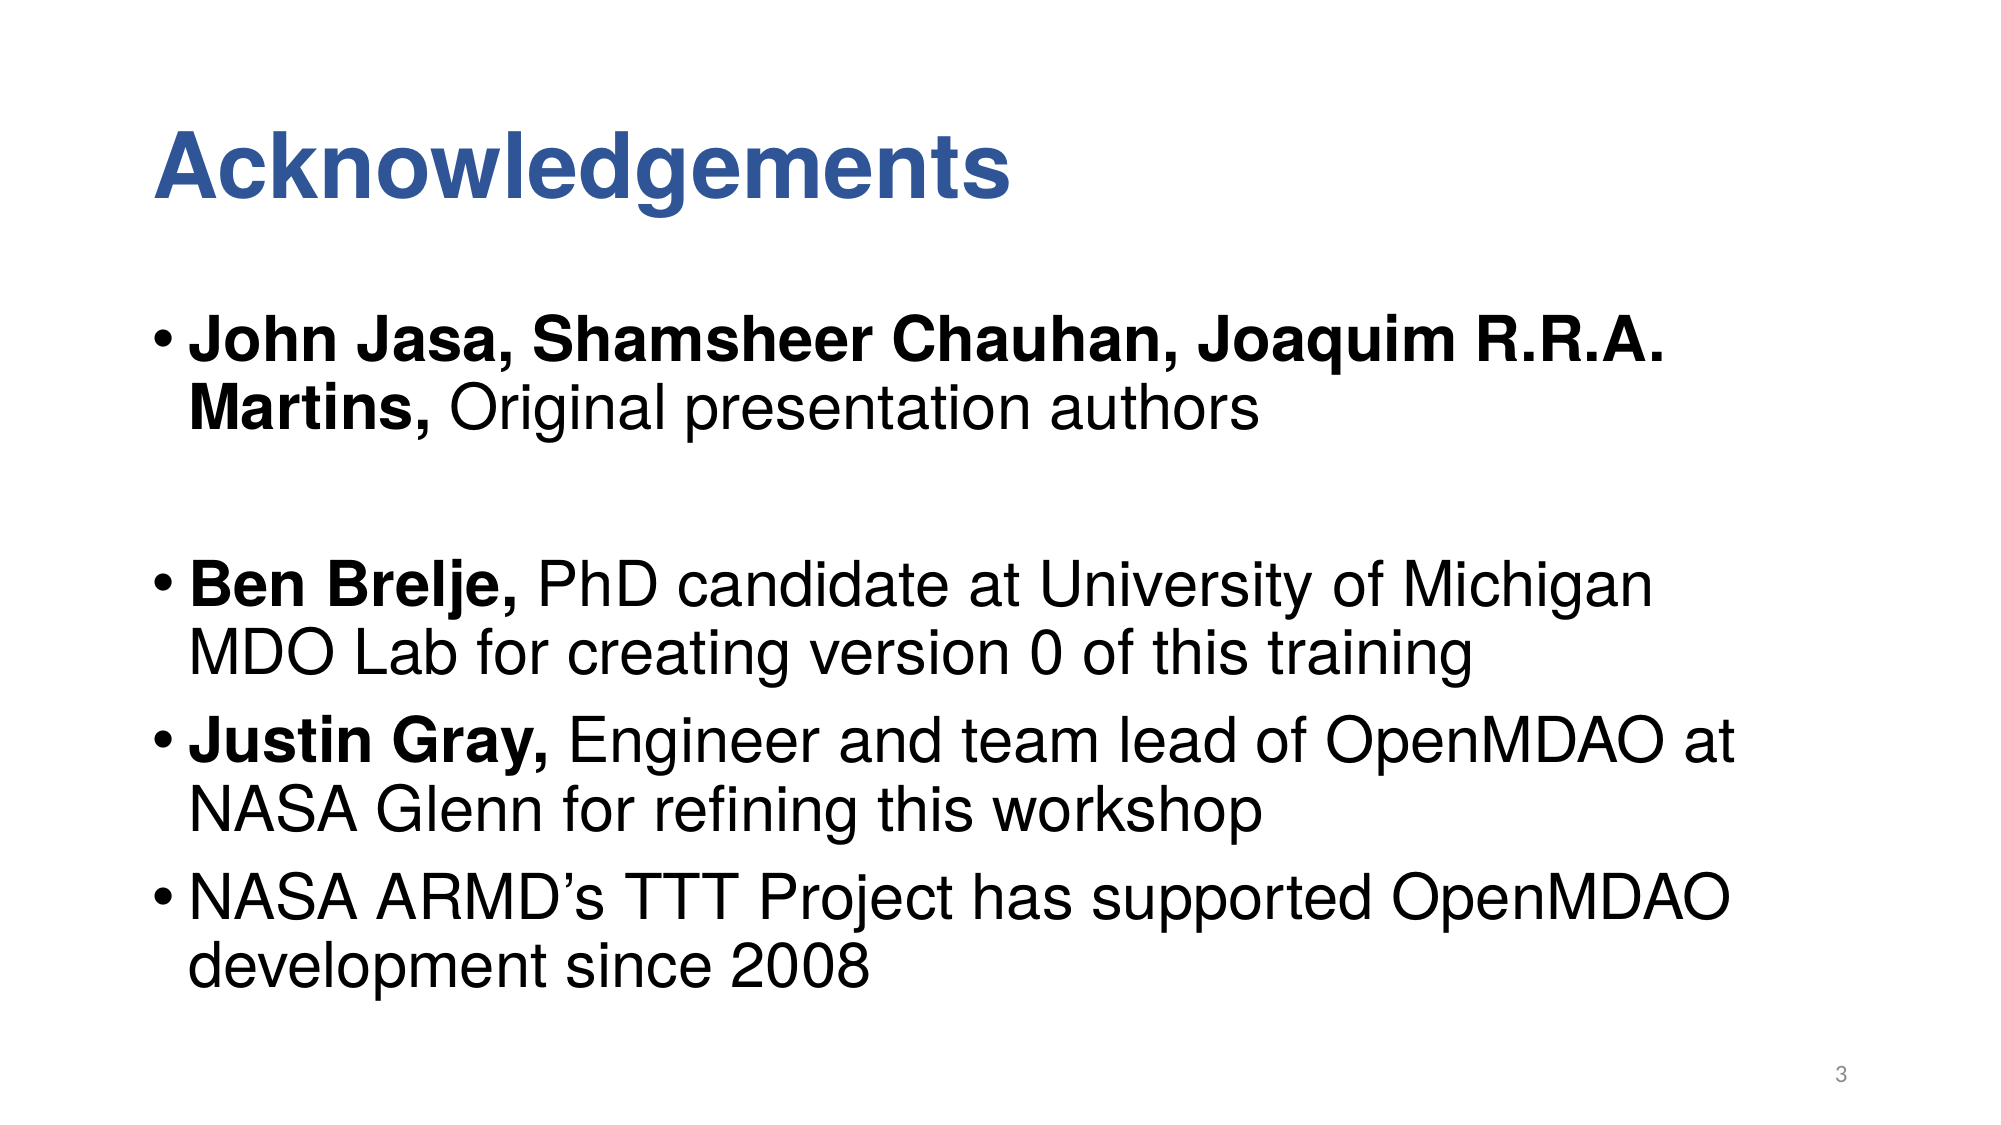

# Acknowledgements
John Jasa, Shamsheer Chauhan, Joaquim R.R.A. Martins, Original presentation authors

Ben Brelje, PhD candidate at University of Michigan MDO Lab for creating version 0 of this training
Justin Gray, Engineer and team lead of OpenMDAO at NASA Glenn for refining this workshop
NASA ARMD’s TTT Project has supported OpenMDAO development since 2008
3